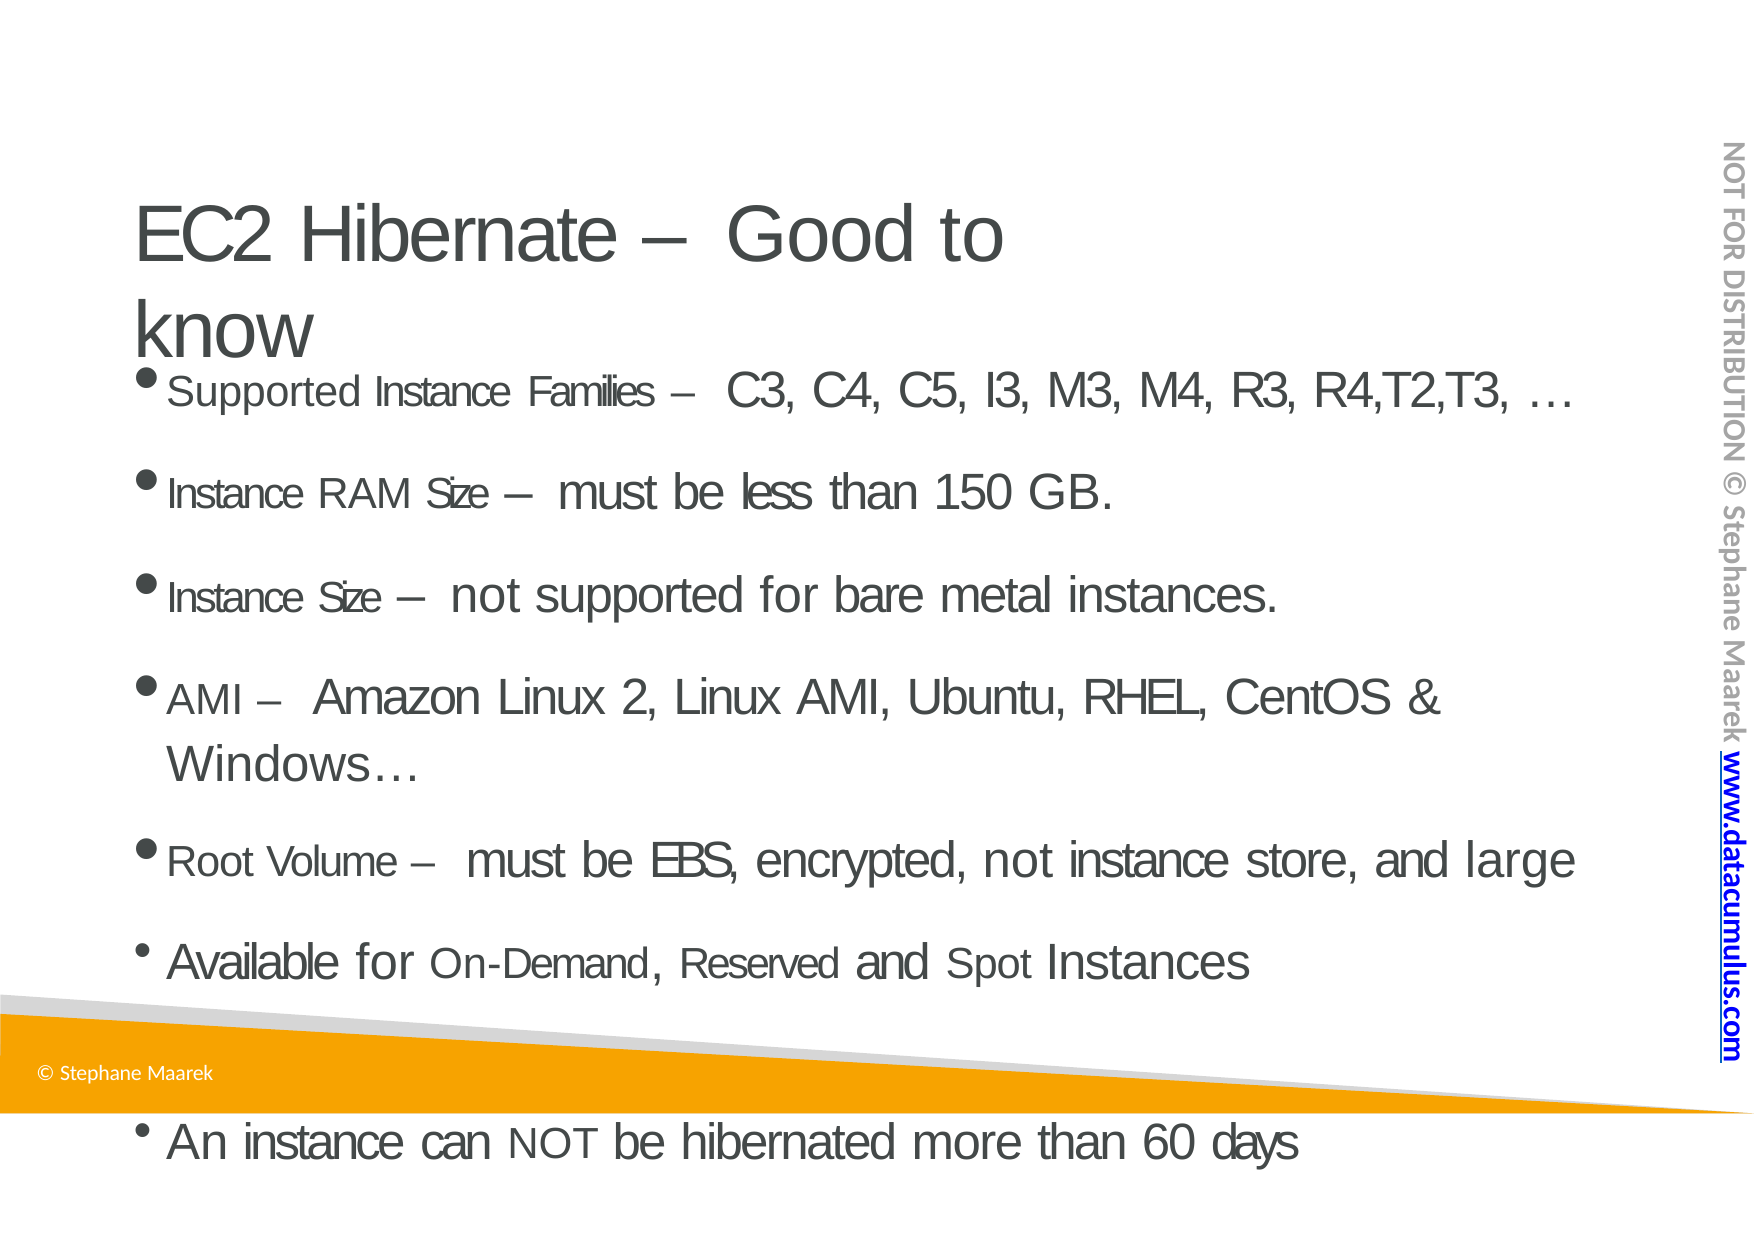

NOT FOR DISTRIBUTION © Stephane Maarek www.datacumulus.com
# EC2 Hibernate – Good to know
Supported Instance Families – C3, C4, C5, I3, M3, M4, R3, R4,T2,T3, …
Instance RAM Size – must be less than 150 GB.
Instance Size – not supported for bare metal instances.
AMI – Amazon Linux 2, Linux AMI, Ubuntu, RHEL, CentOS & Windows…
Root Volume – must be EBS, encrypted, not instance store, and large
Available for On-Demand, Reserved and Spot Instances

An instance can NOT be hibernated more than 60 days
© Stephane Maarek